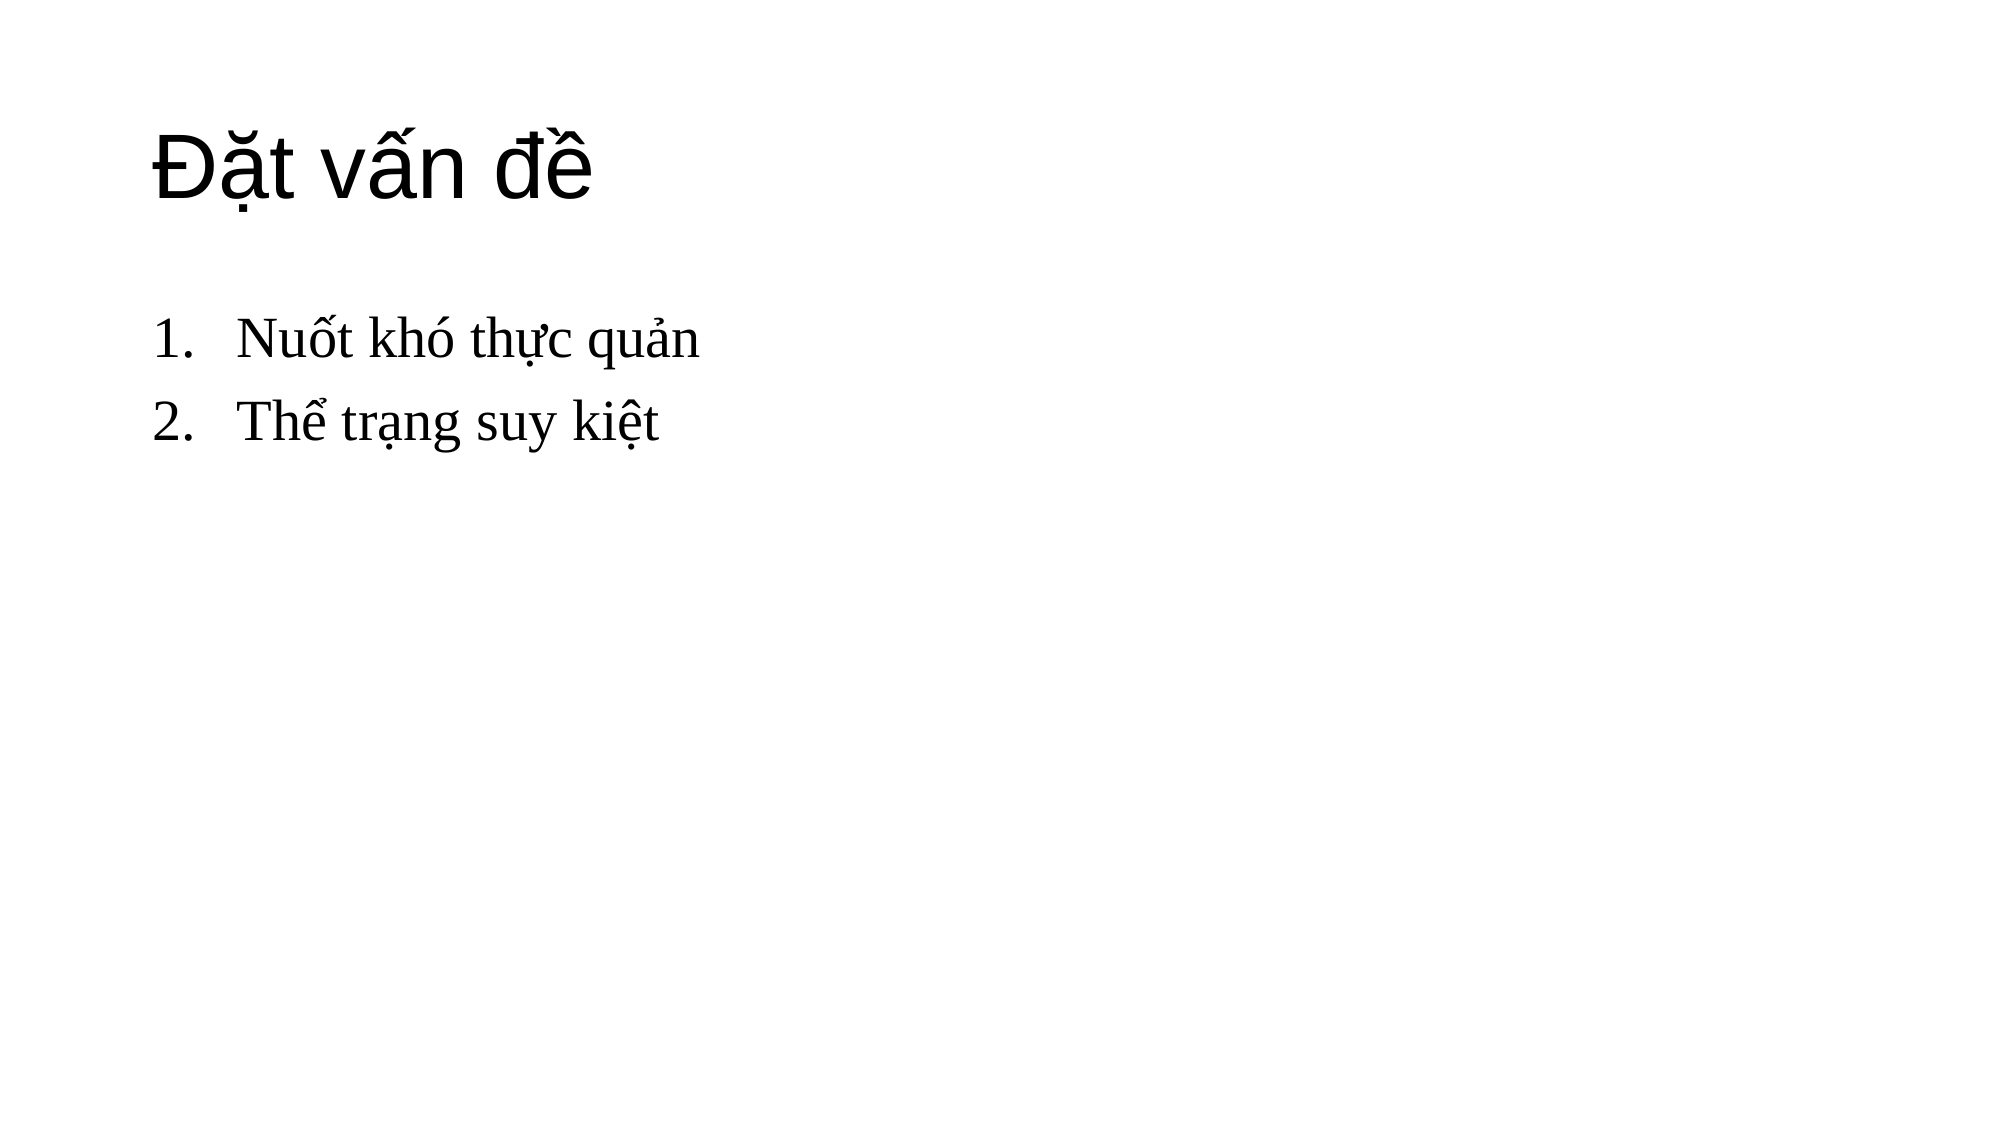

# Đặt vấn đề
Nuốt khó thực quản
Thể trạng suy kiệt